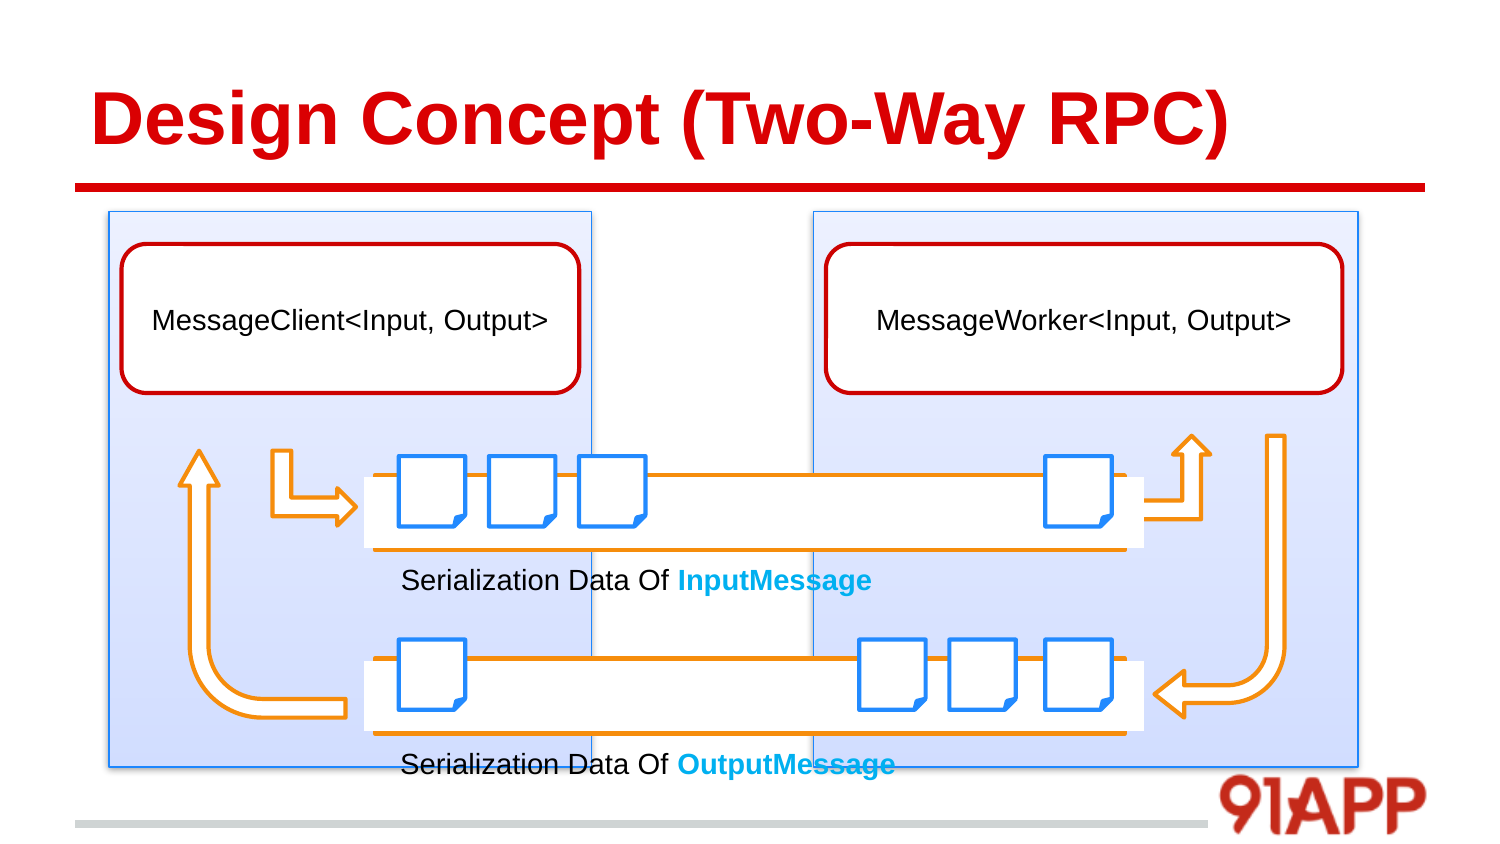

# Design Concept (Two-Way RPC)

MessageClient<Input, Output>
MessageWorker<Input, Output>

Serialization Data Of InputMessage

Serialization Data Of OutputMessage